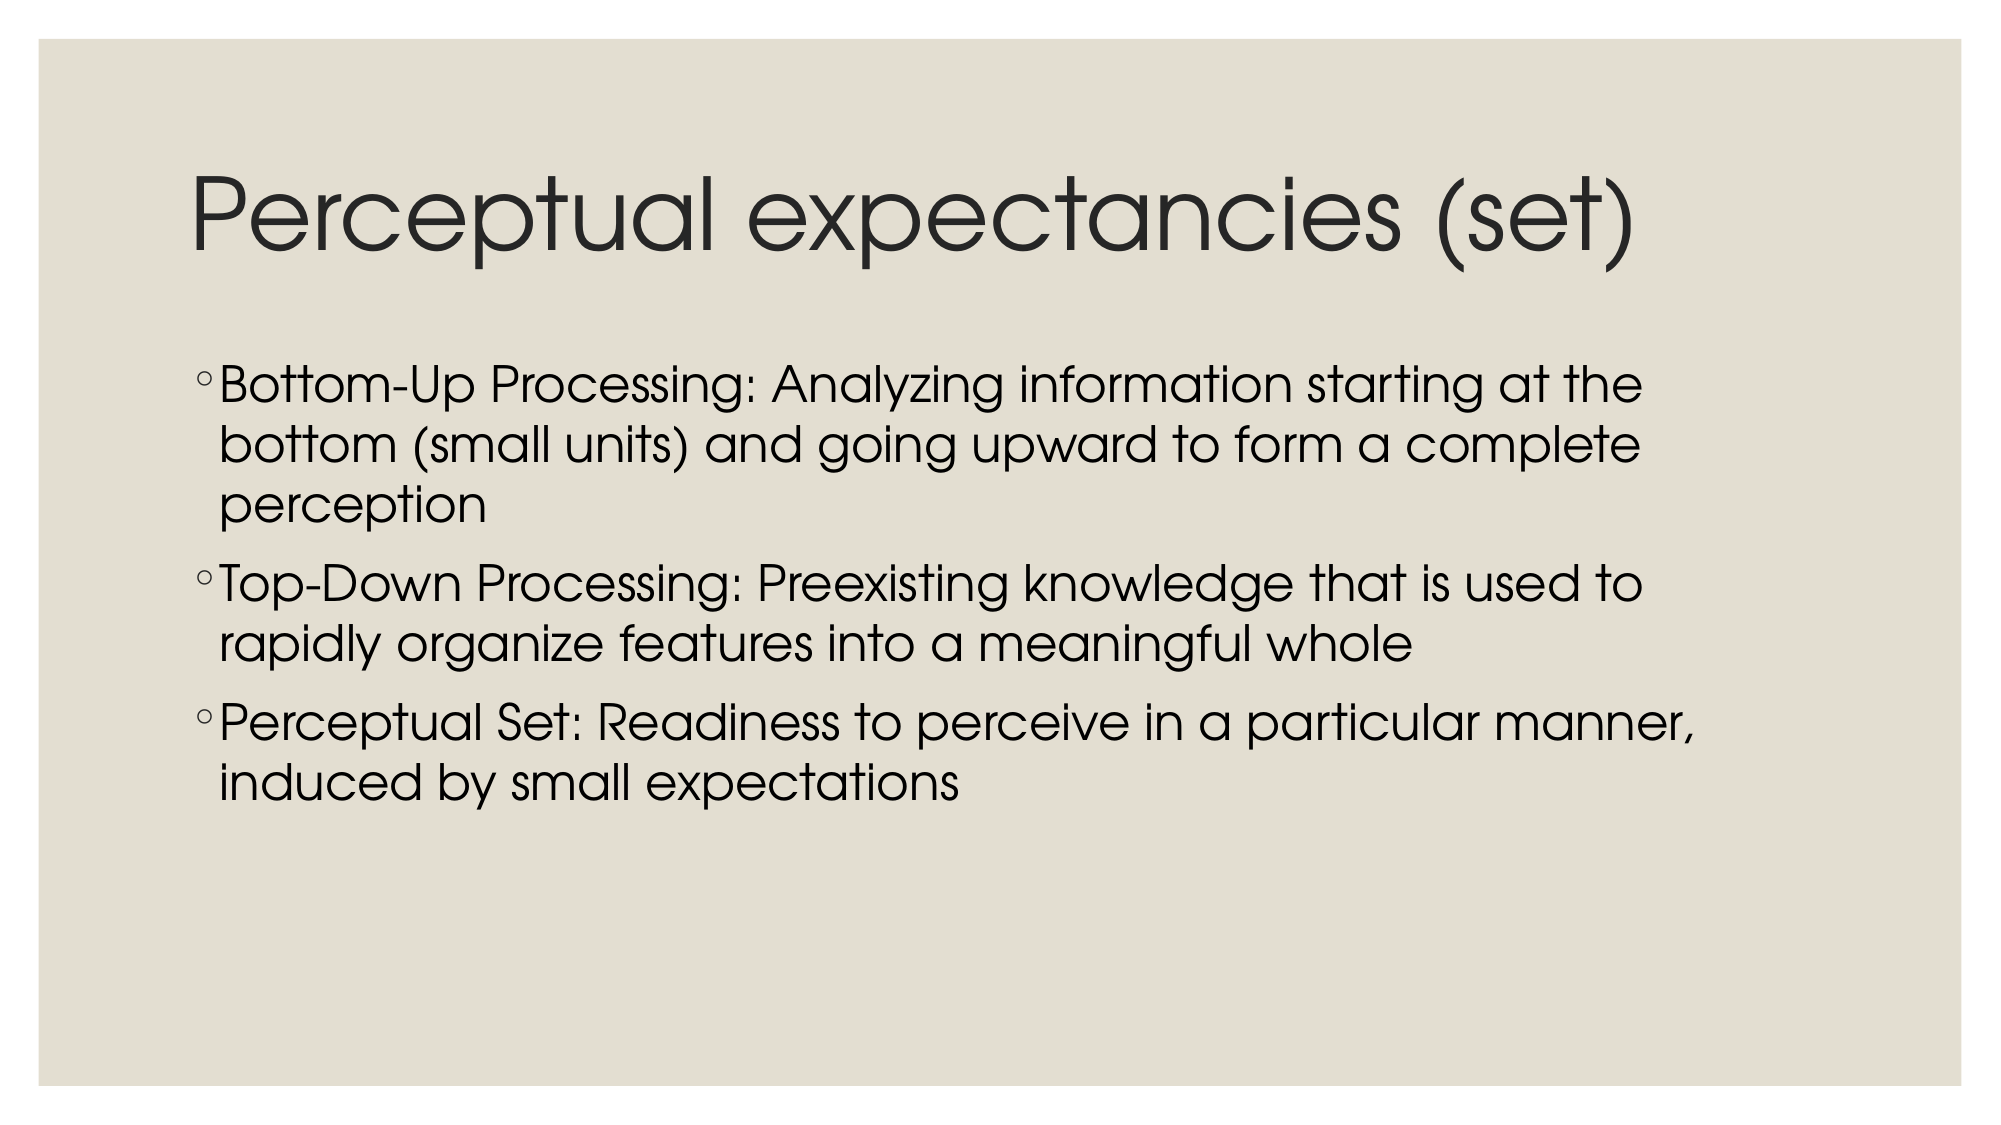

# Perceptual expectancies (set)
Bottom-Up Processing: Analyzing information starting at the bottom (small units) and going upward to form a complete perception
Top-Down Processing: Preexisting knowledge that is used to rapidly organize features into a meaningful whole
Perceptual Set: Readiness to perceive in a particular manner, induced by small expectations